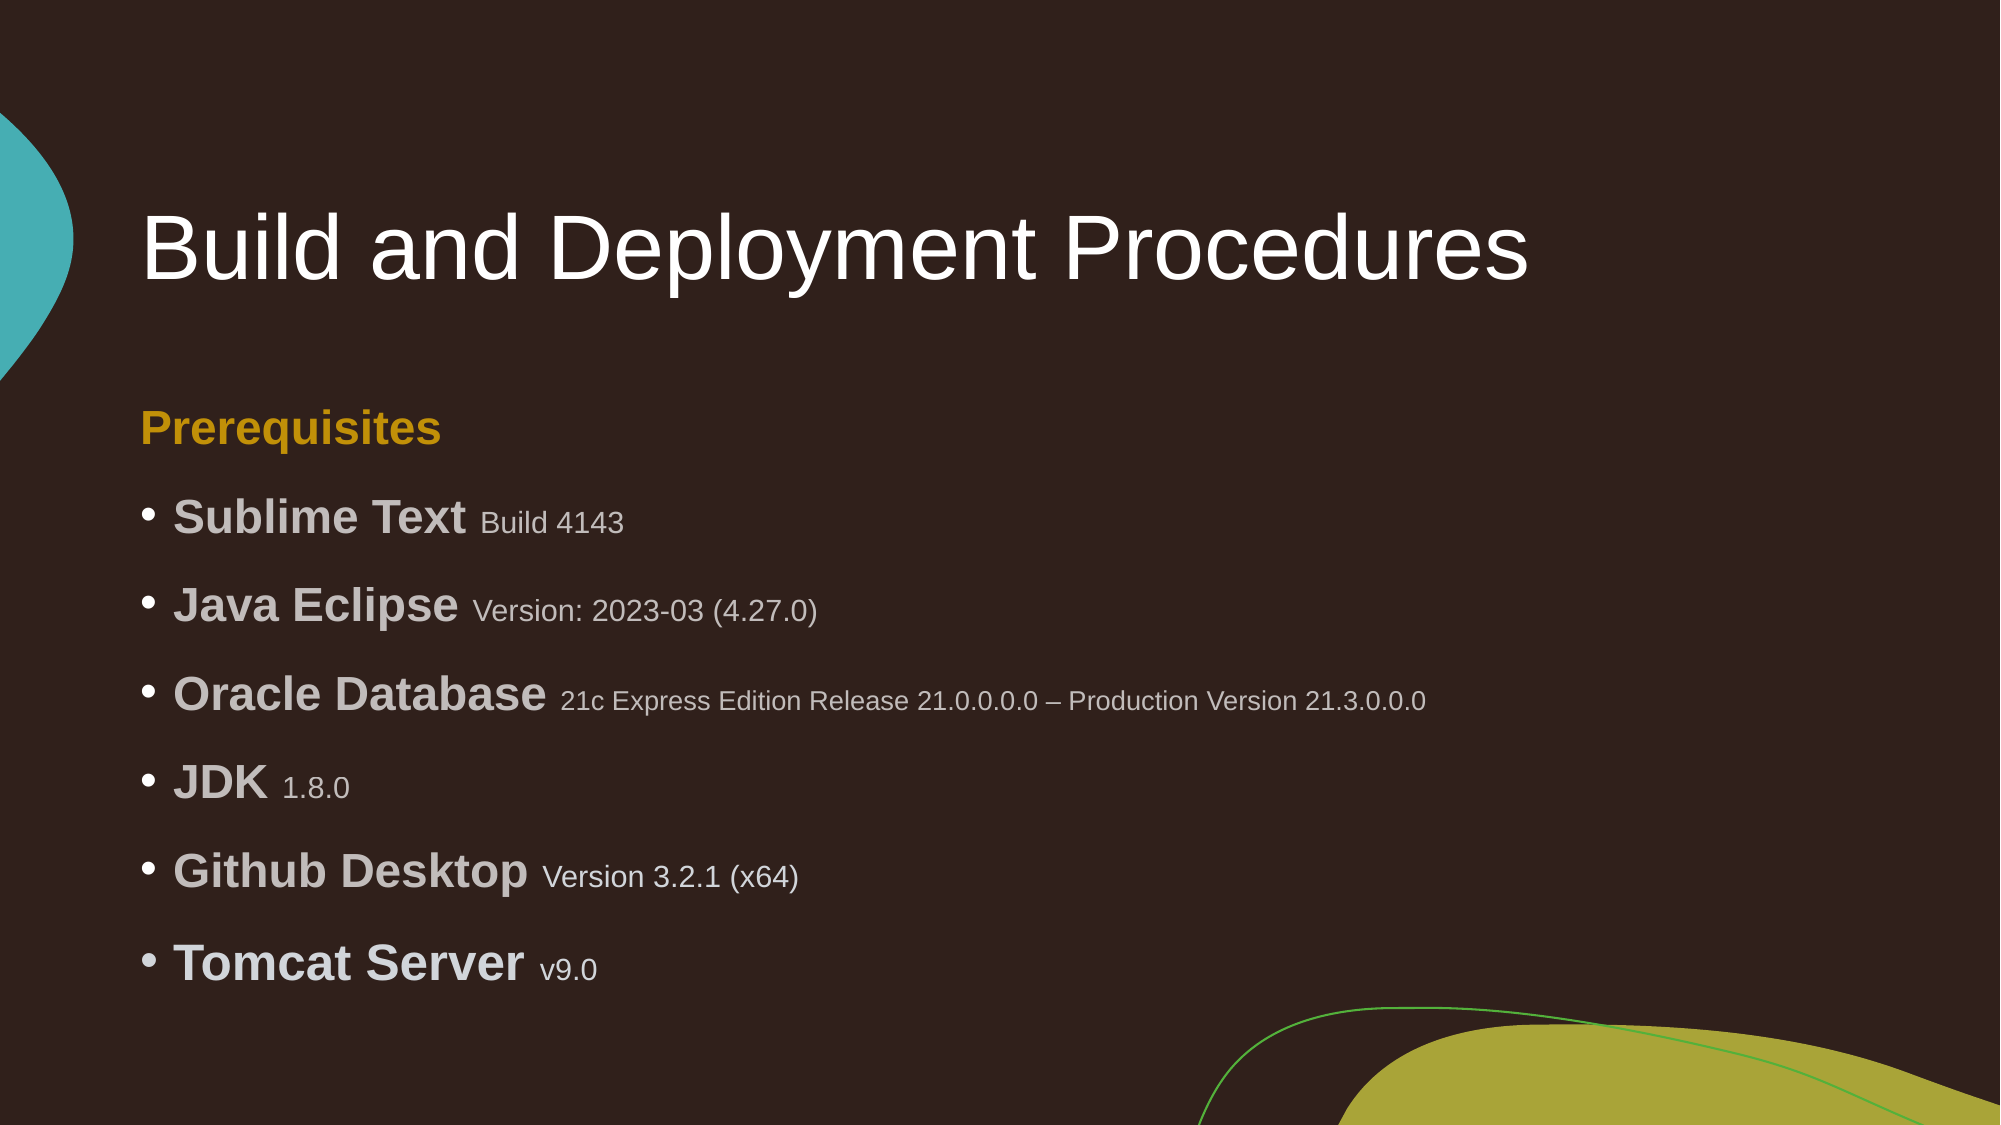

# Build and Deployment Procedures
Prerequisites
Sublime Text Build 4143
Java Eclipse Version: 2023-03 (4.27.0)
Oracle Database 21c Express Edition Release 21.0.0.0.0 – Production Version 21.3.0.0.0
JDK 1.8.0
Github Desktop Version 3.2.1 (x64)
Tomcat Server v9.0